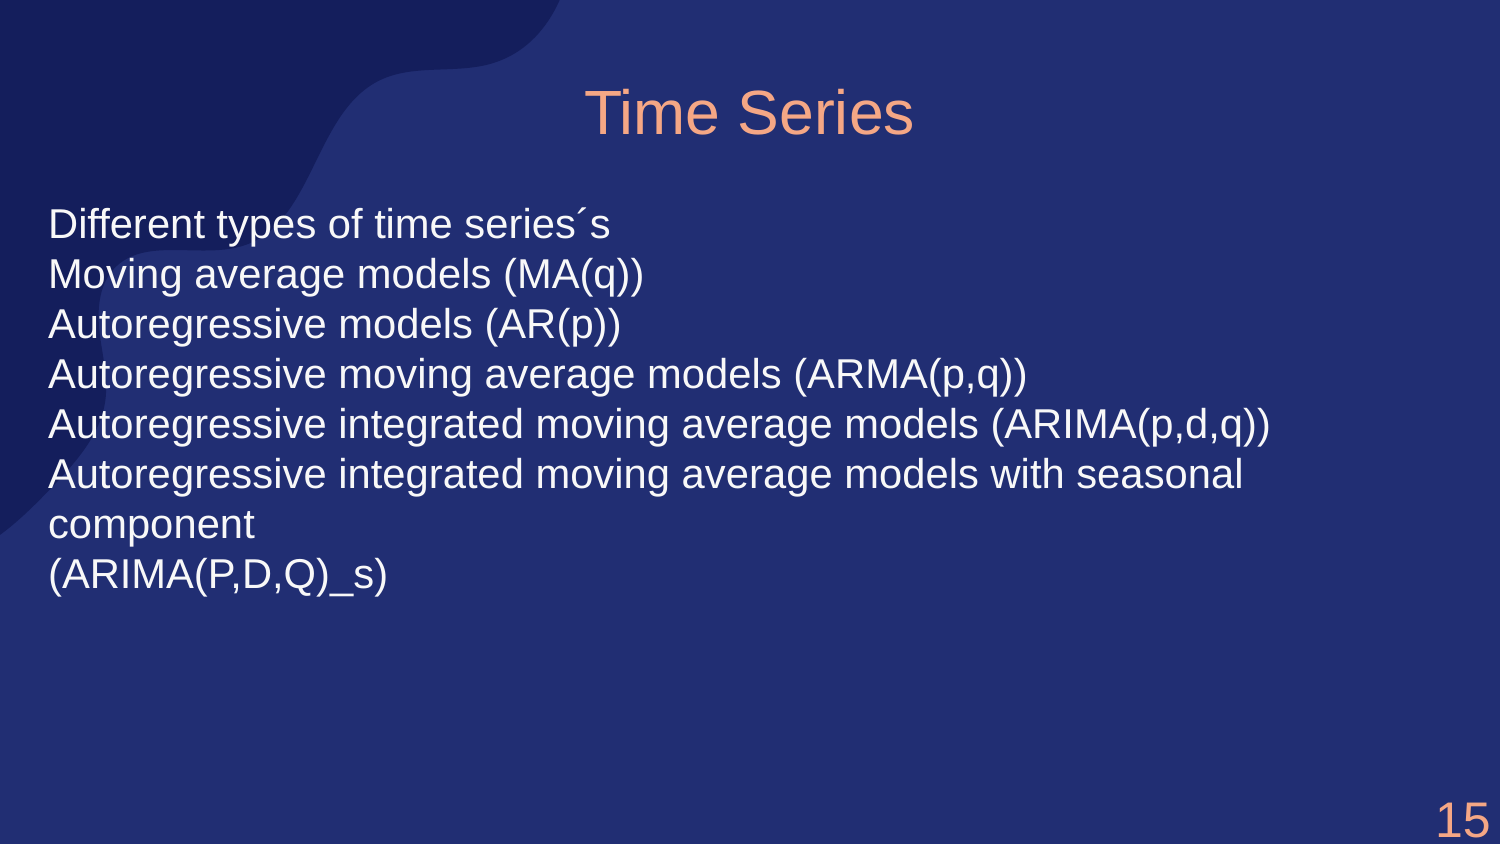

# Time Series
Different types of time series´s
Moving average models (MA(q))
Autoregressive models (AR(p))
Autoregressive moving average models (ARMA(p,q))
Autoregressive integrated moving average models (ARIMA(p,d,q))
Autoregressive integrated moving average models with seasonal component
(ARIMA(P,D,Q)_s)

15